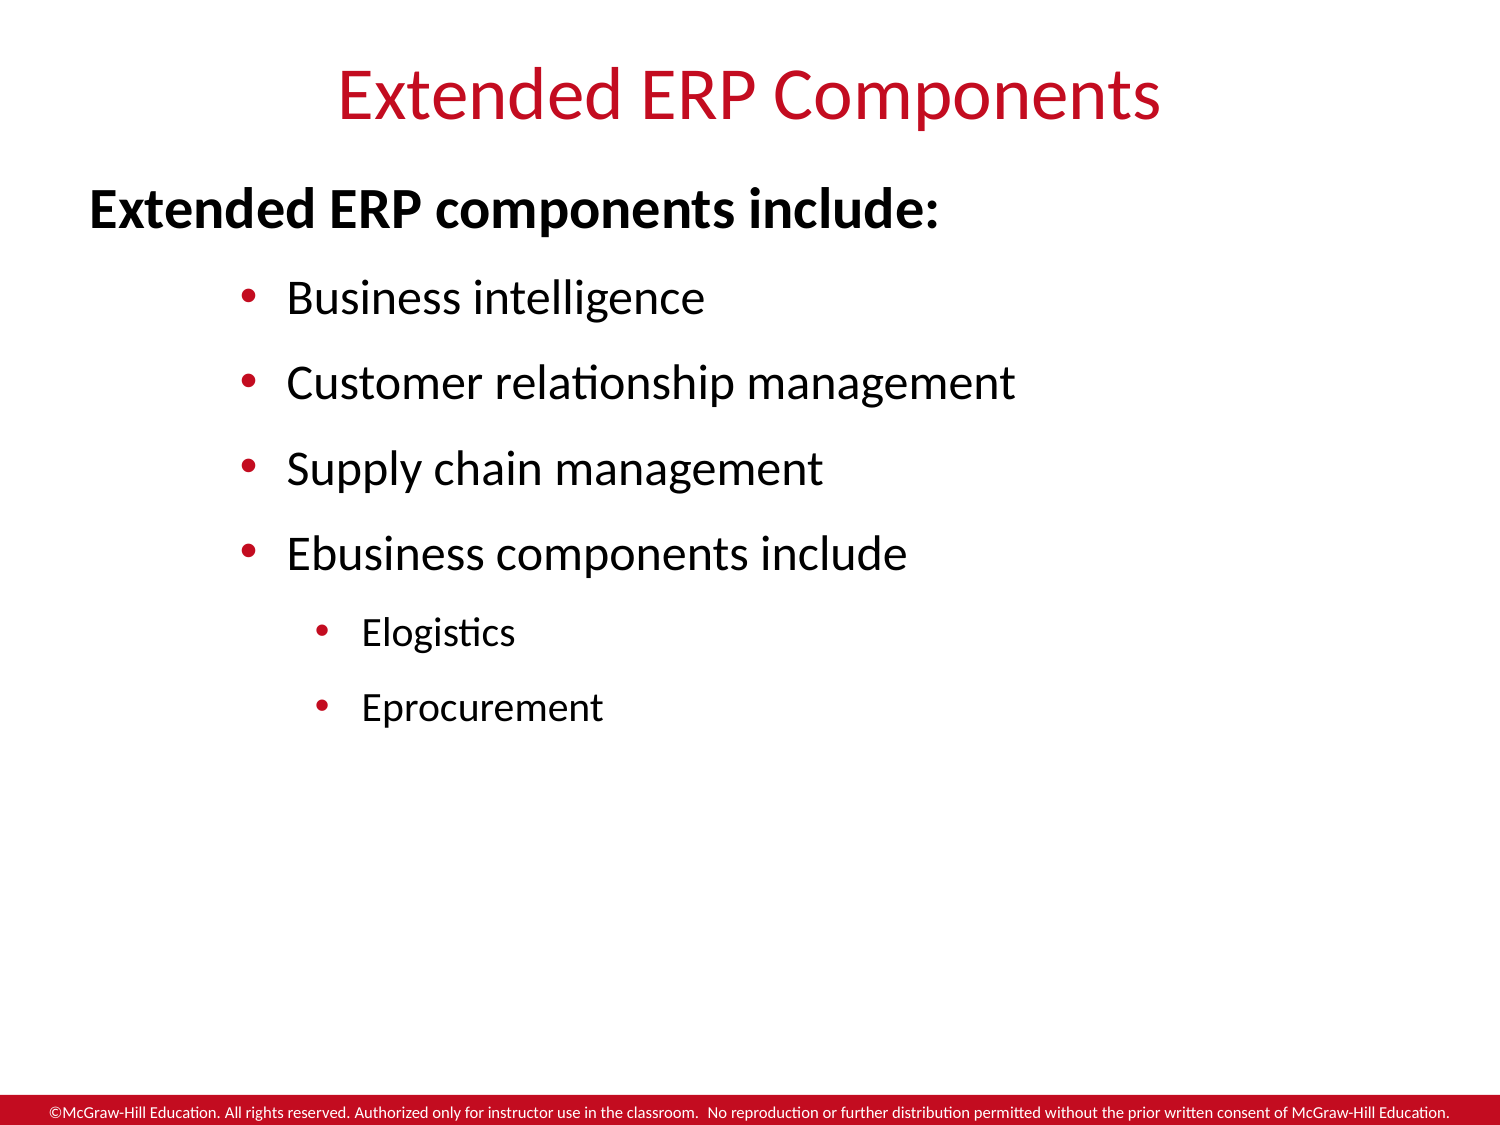

# Extended ERP Components
Extended ERP components include:
Business intelligence
Customer relationship management
Supply chain management
Ebusiness components include
Elogistics
Eprocurement